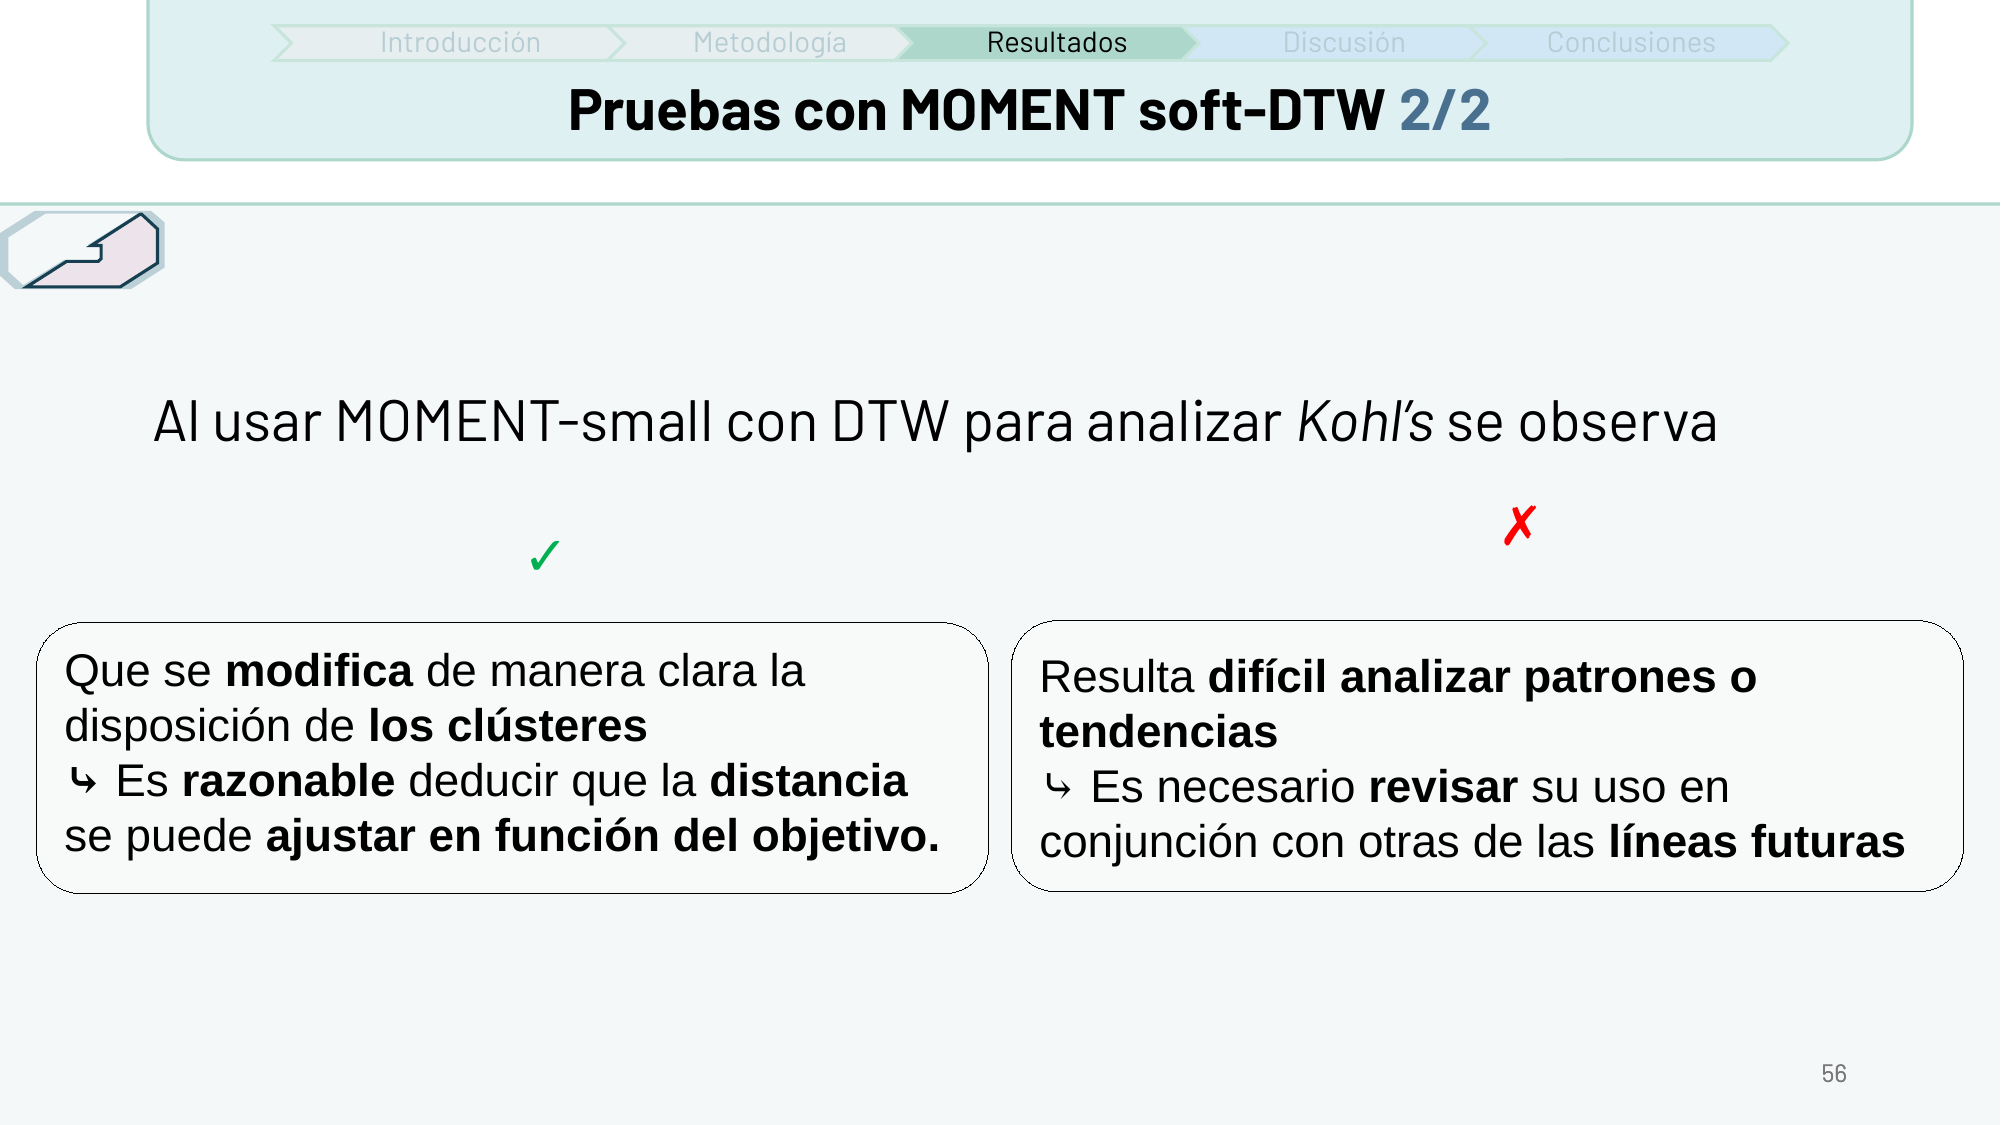

Pruebas con MOMENT soft-DTW 2/2
Introducción
Metodología
Resultados
Discusión
Conclusiones

Al usar MOMENT-small con DTW para analizar Kohl’s se observa
✗

Resulta difícil analizar patrones o tendencias
⤷ Es necesario revisar su uso en conjunción con otras de las líneas futuras

✓

Que se modifica de manera clara la disposición de los clústeres
⤷ Es razonable deducir que la distancia se puede ajustar en función del objetivo.

56
56